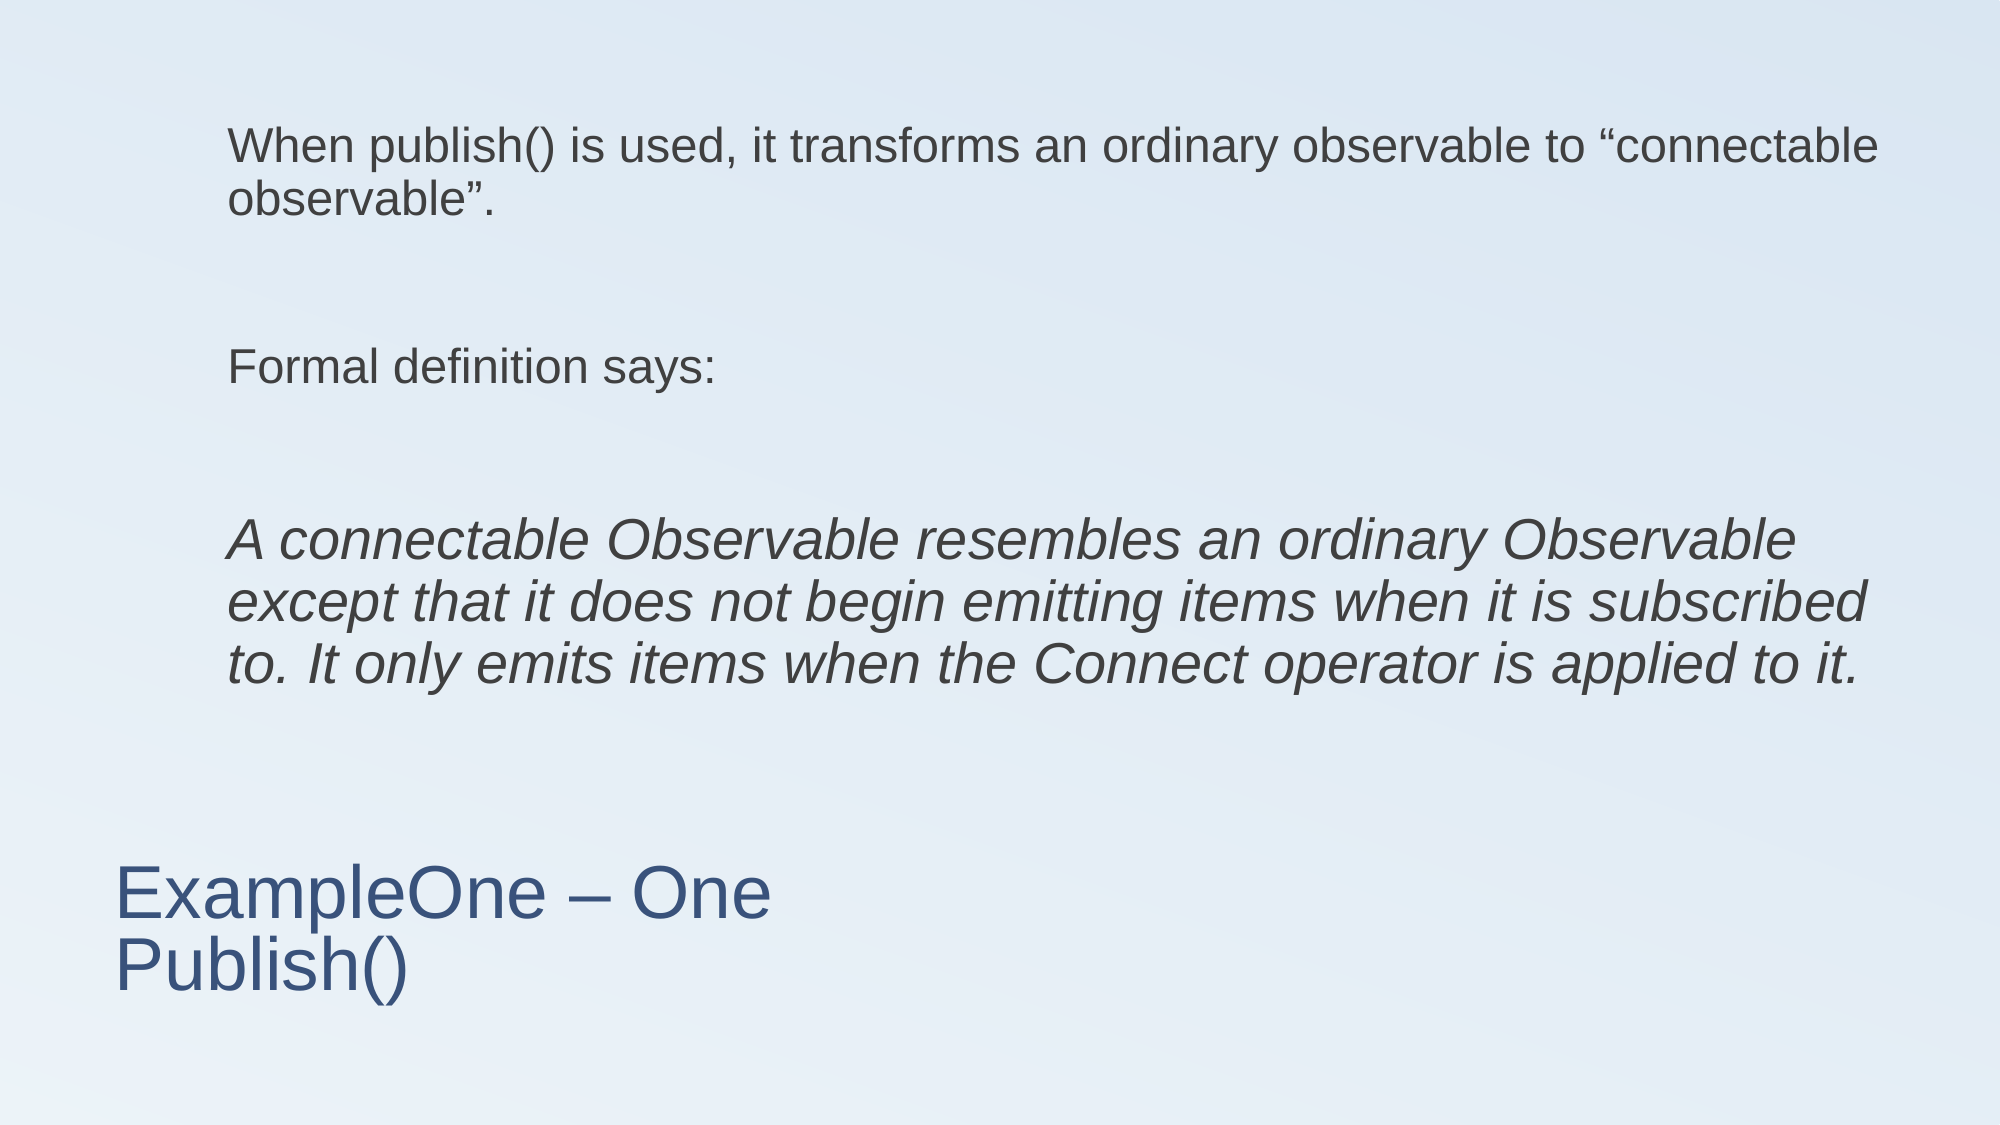

When publish() is used, it transforms an ordinary observable to “connectable observable”.

Formal definition says:

A connectable Observable resembles an ordinary Observable except that it does not begin emitting items when it is subscribed to. It only emits items when the Connect operator is applied to it.

# ExampleOne – One Publish()